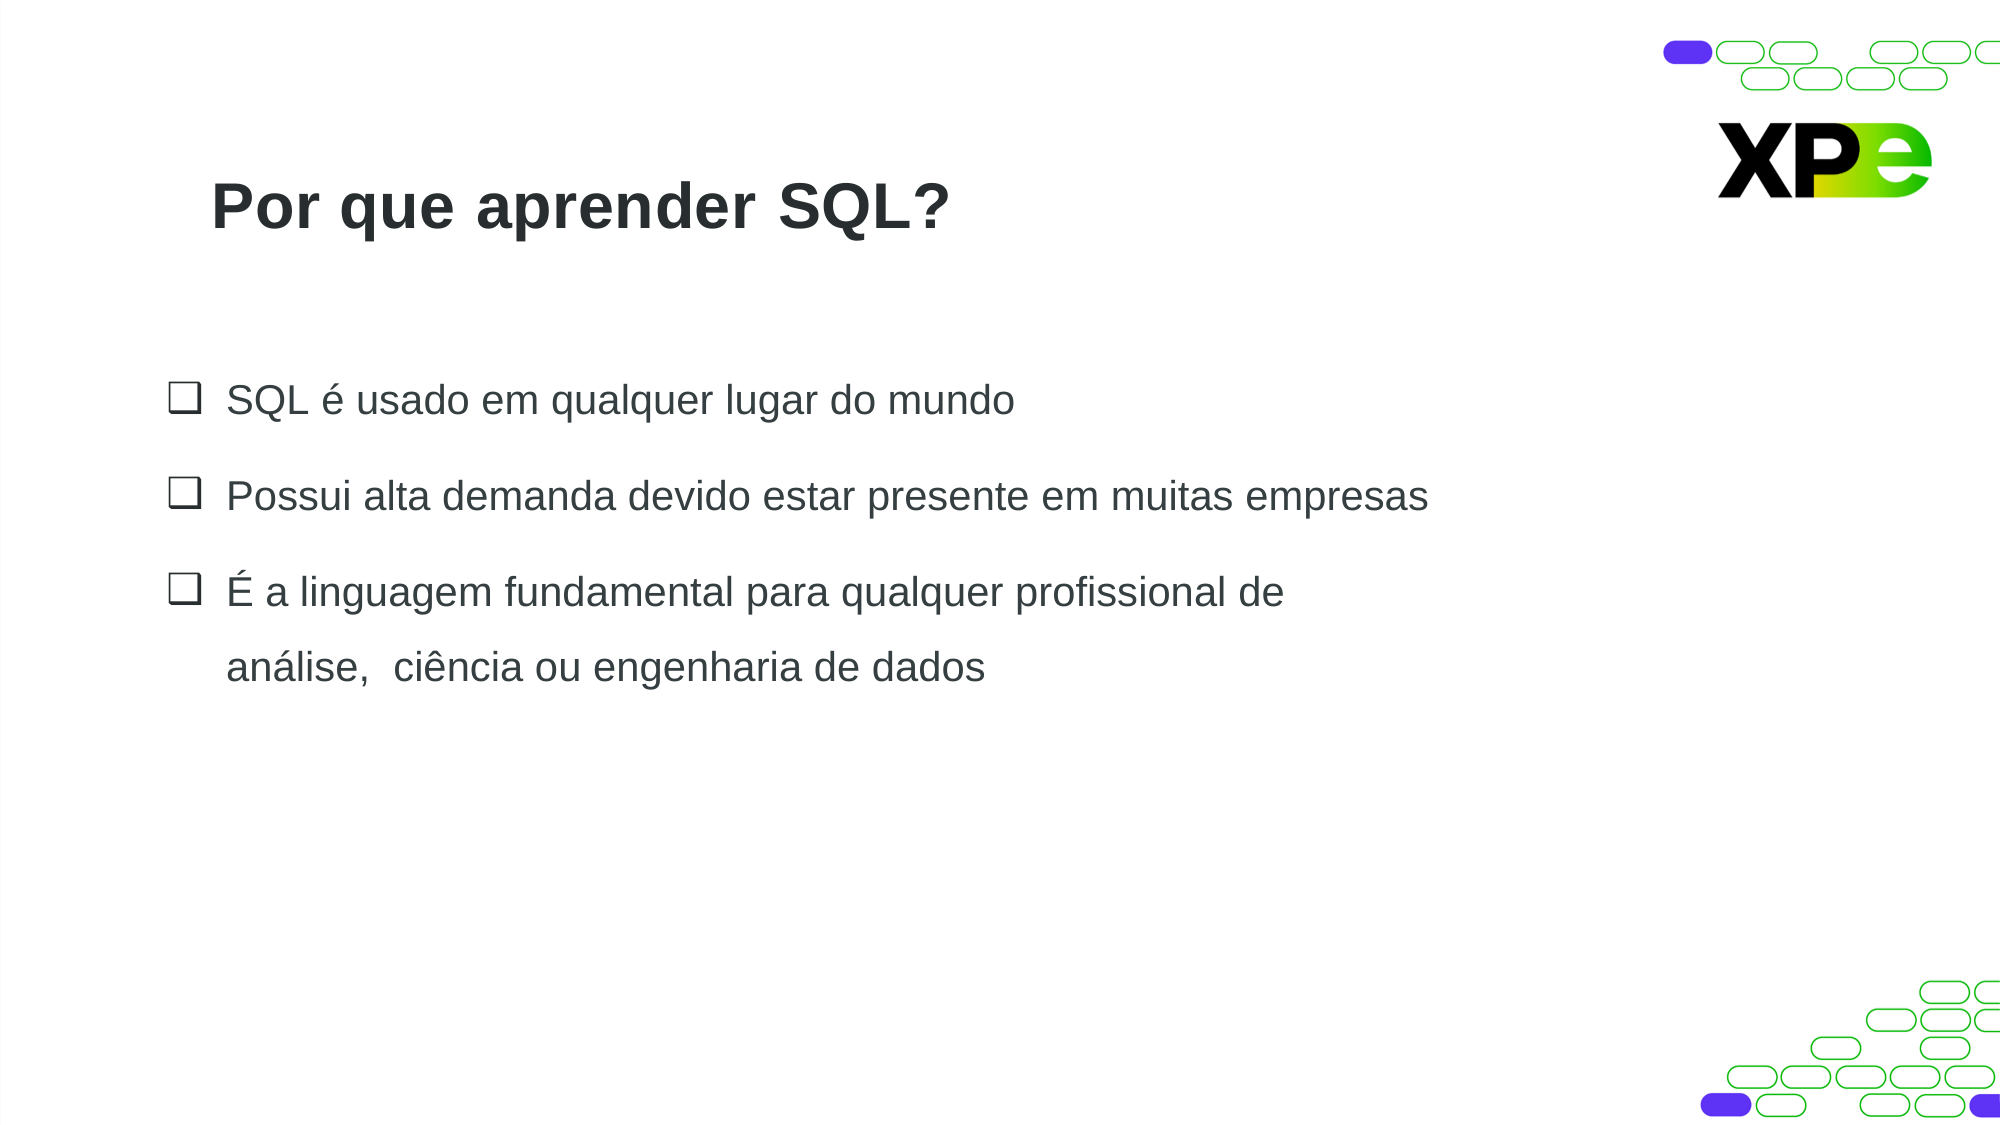

# Por que aprender SQL?
SQL é usado em qualquer lugar do mundo
Possui alta demanda devido estar presente em muitas empresas
É a linguagem fundamental para qualquer profissional de análise,  ciência ou engenharia de dados